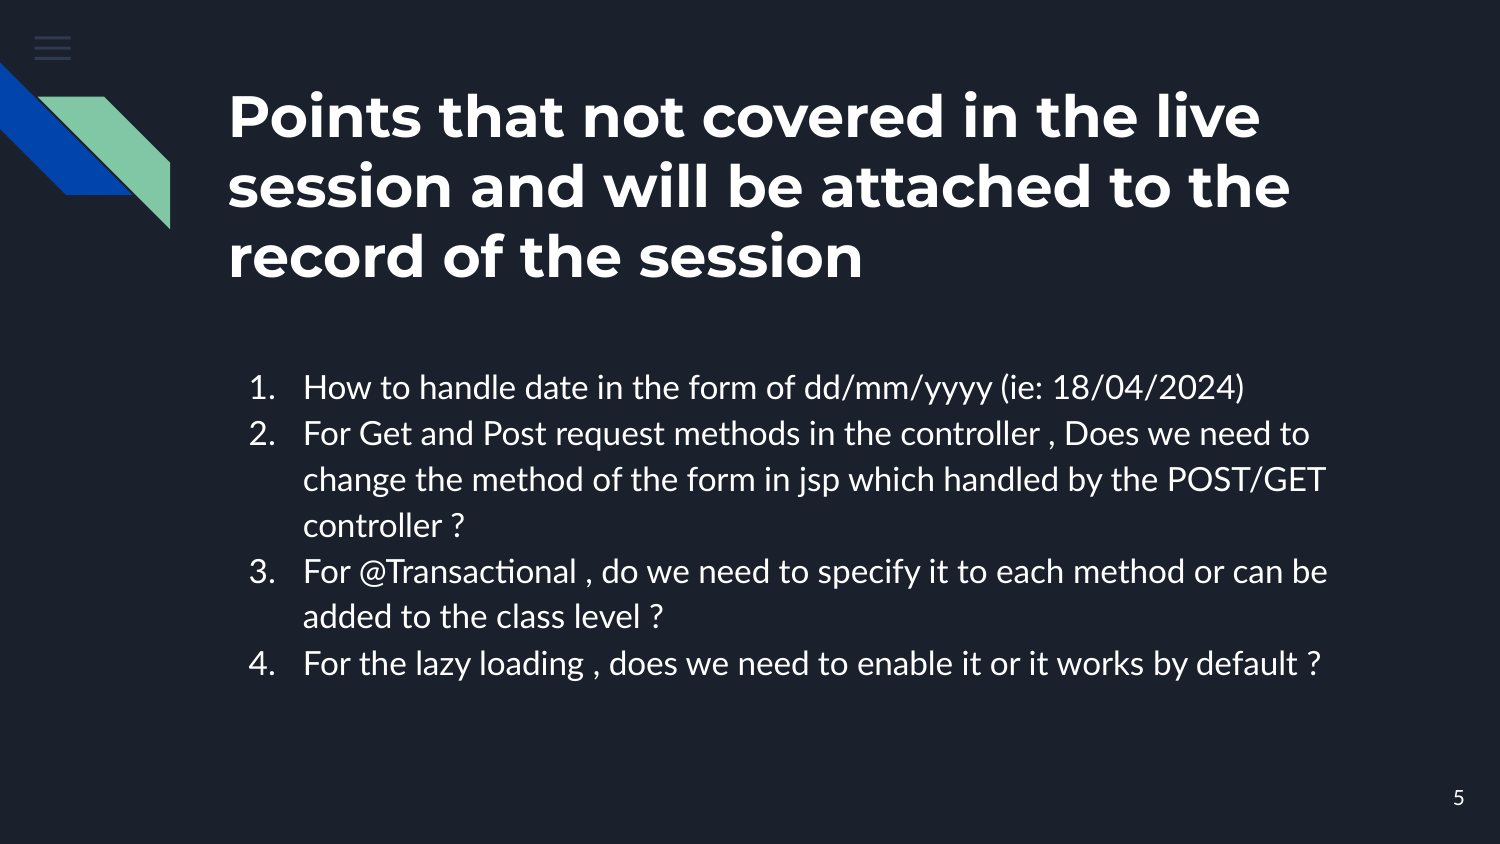

# Points that not covered in the live session and will be attached to the record of the session
How to handle date in the form of dd/mm/yyyy (ie: 18/04/2024)
For Get and Post request methods in the controller , Does we need to change the method of the form in jsp which handled by the POST/GET controller ?
For @Transactional , do we need to specify it to each method or can be added to the class level ?
For the lazy loading , does we need to enable it or it works by default ?
5